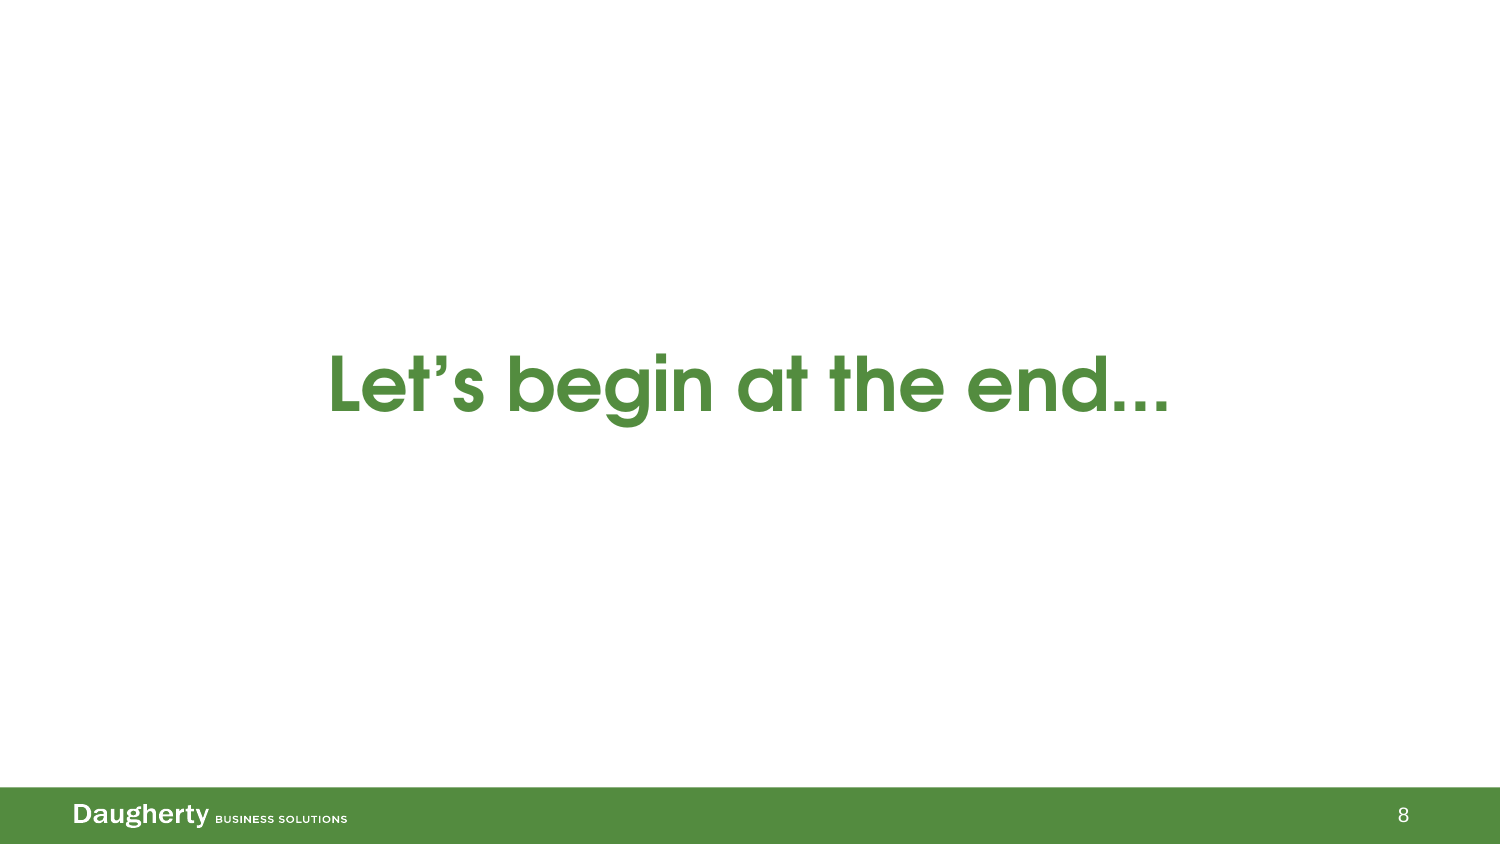

# Let’s begin at the end...
8